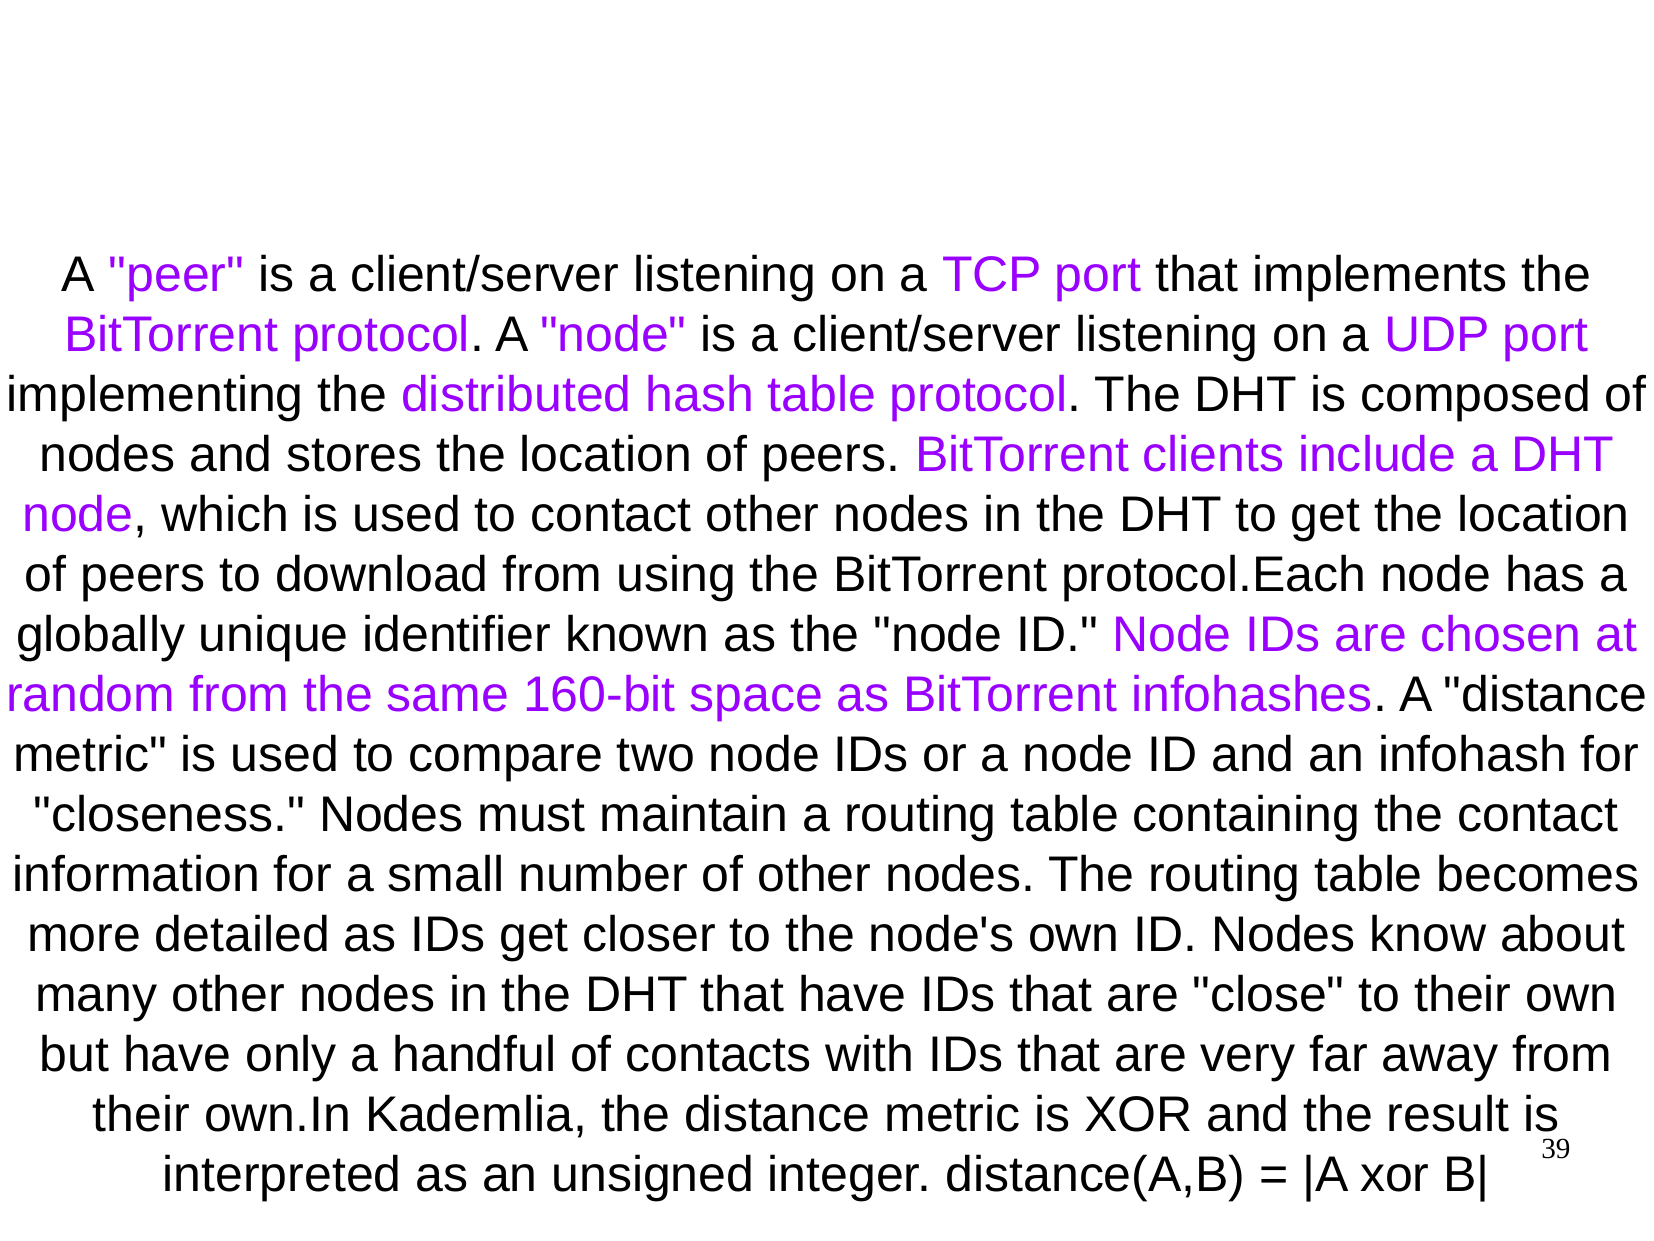

A "peer" is a client/server listening on a TCP port that implements the BitTorrent protocol. A "node" is a client/server listening on a UDP port implementing the distributed hash table protocol. The DHT is composed of nodes and stores the location of peers. BitTorrent clients include a DHT node, which is used to contact other nodes in the DHT to get the location of peers to download from using the BitTorrent protocol.Each node has a globally unique identifier known as the "node ID." Node IDs are chosen at random from the same 160-bit space as BitTorrent infohashes. A "distance metric" is used to compare two node IDs or a node ID and an infohash for "closeness." Nodes must maintain a routing table containing the contact information for a small number of other nodes. The routing table becomes more detailed as IDs get closer to the node's own ID. Nodes know about many other nodes in the DHT that have IDs that are "close" to their own but have only a handful of contacts with IDs that are very far away from their own.In Kademlia, the distance metric is XOR and the result is interpreted as an unsigned integer. distance(A,B) = |A xor B|
39